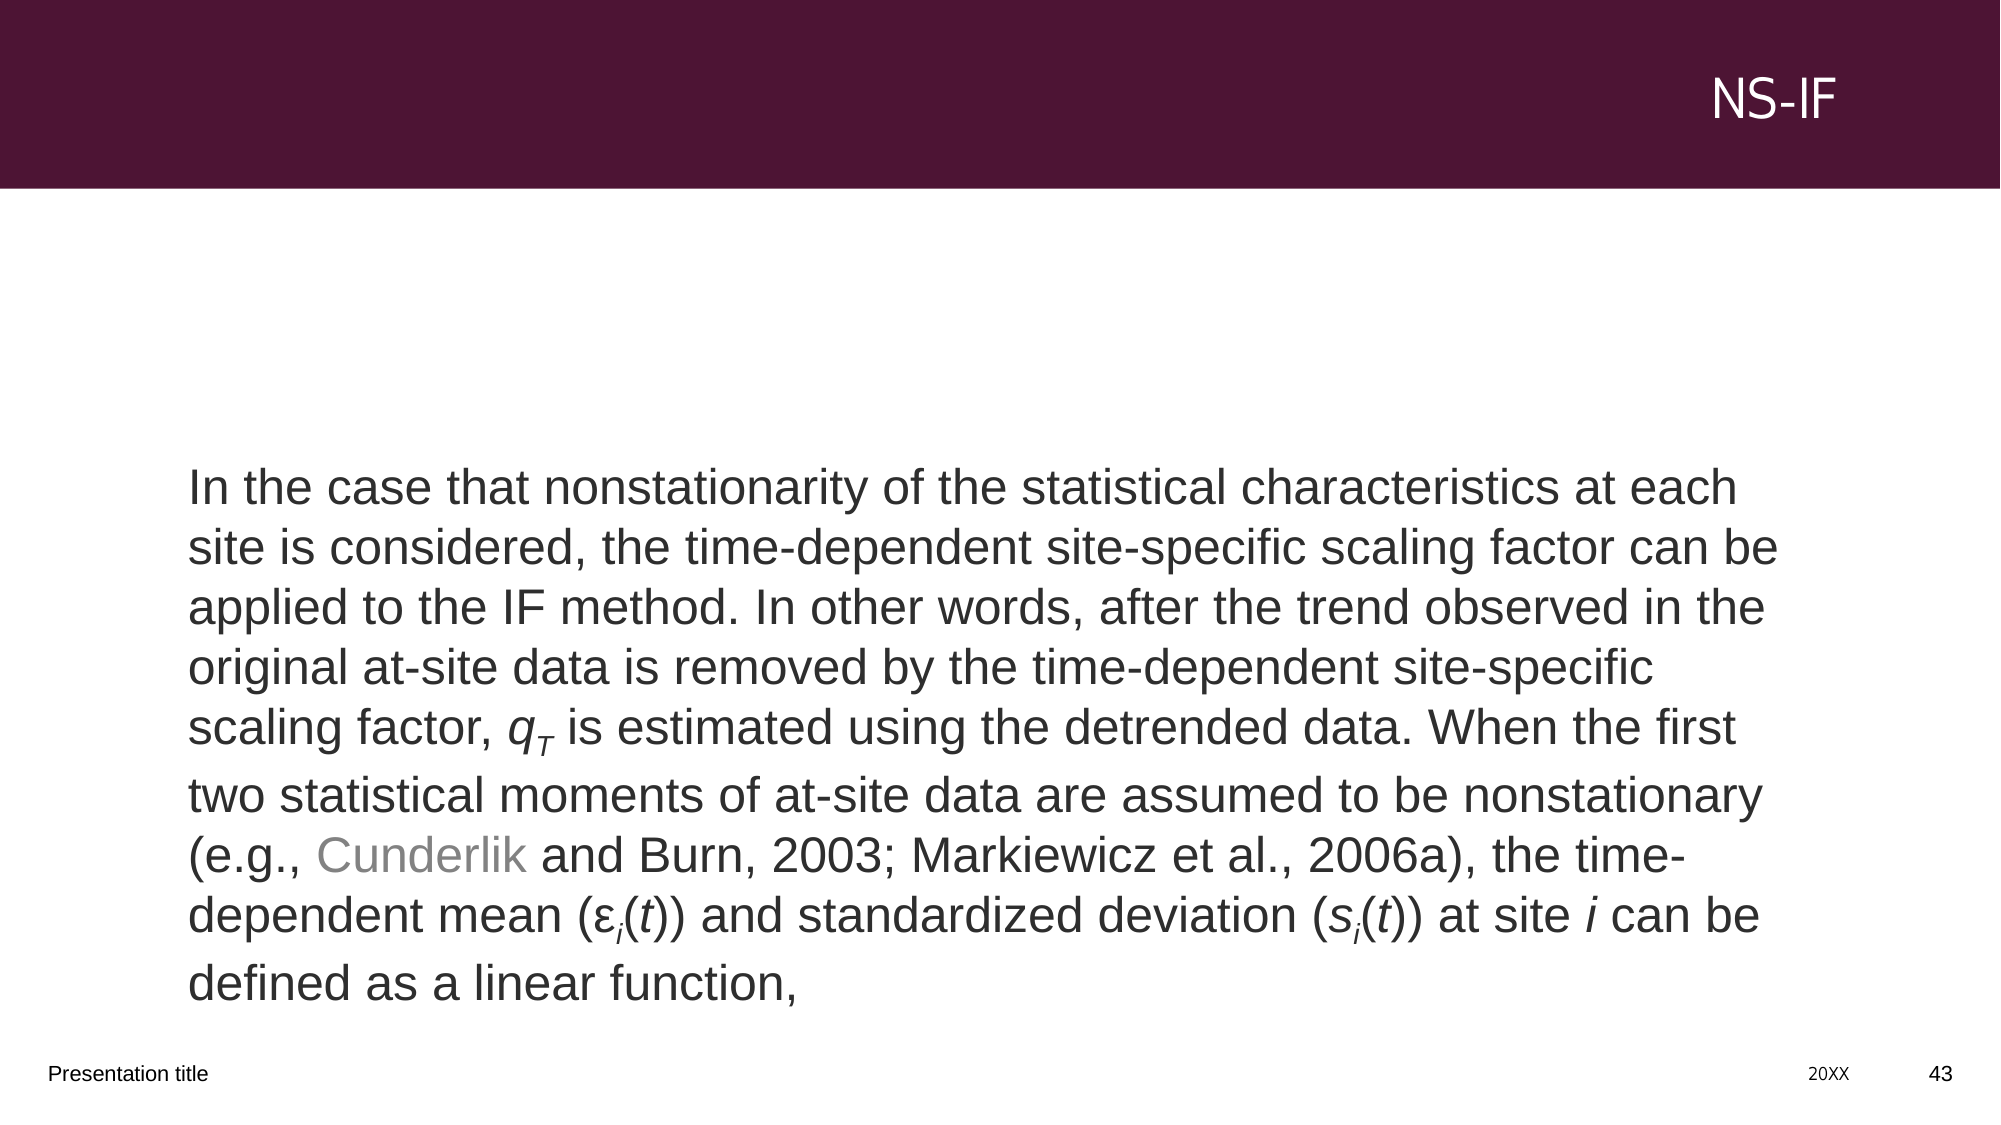

# NS-IF
In the case that nonstationarity of the statistical characteristics at each site is considered, the time-dependent site-specific scaling factor can be applied to the IF method. In other words, after the trend observed in the original at-site data is removed by the time-dependent site-specific scaling factor, qT is estimated using the detrended data. When the first two statistical moments of at-site data are assumed to be nonstationary (e.g., Cunderlik and Burn, 2003; Markiewicz et al., 2006a), the time-dependent mean (εi(t)) and standardized deviation (si(t)) at site i can be defined as a linear function,
20XX
Presentation title
43